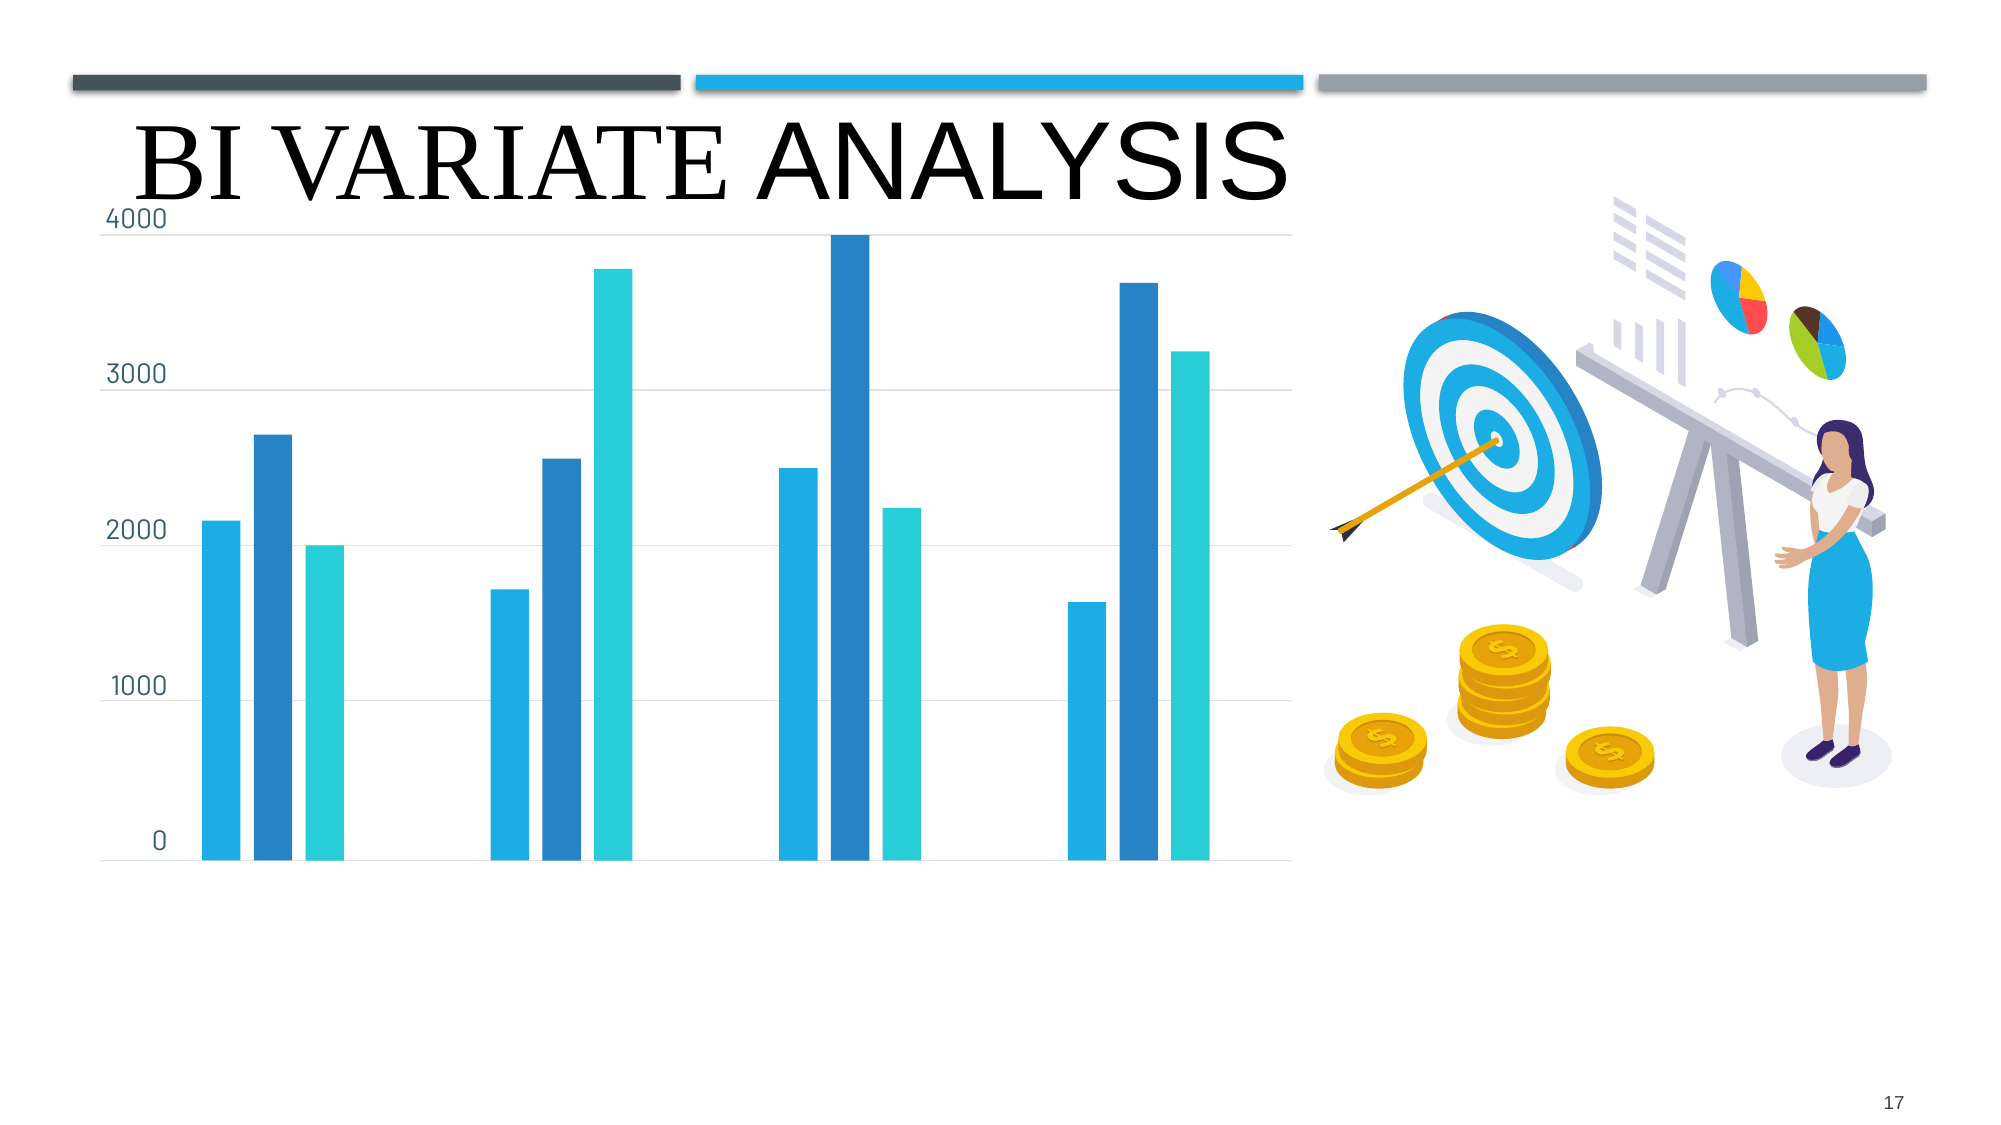

BI VARIATE ANALYSIS

4000
3000
2000
1000
0

17